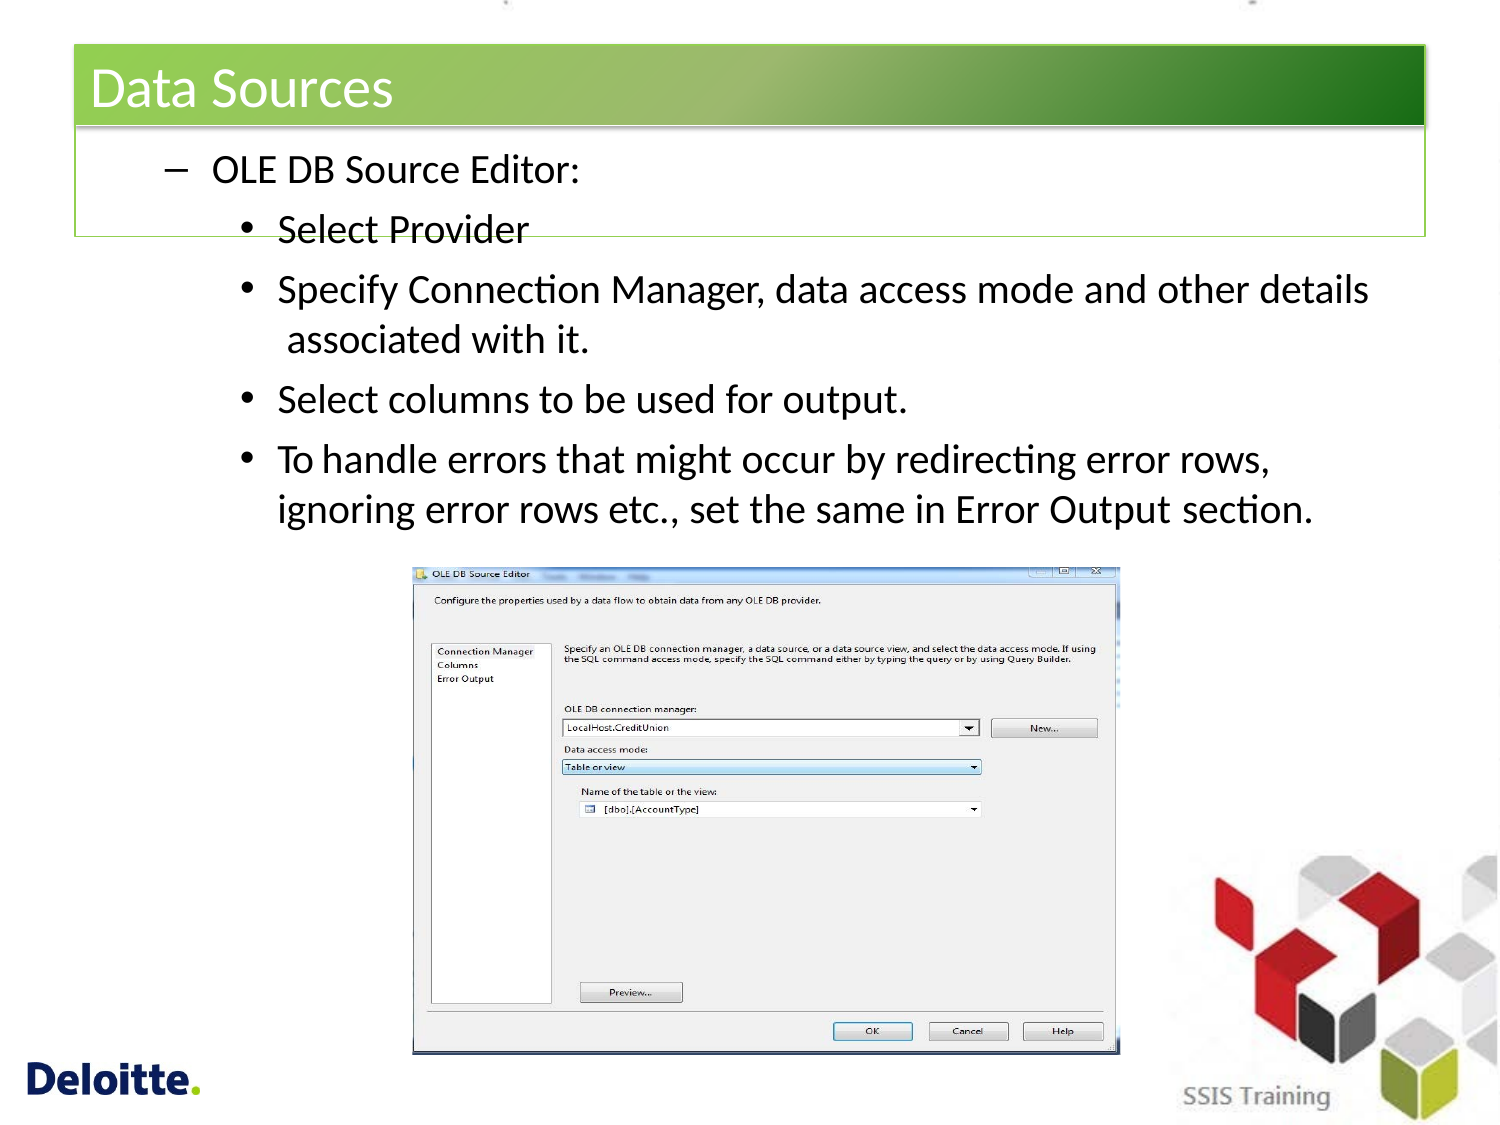

# Data Sources
OLE DB Source Editor:
Select Provider
Specify Connection Manager, data access mode and other details  associated with it.
Select columns to be used for output.
To handle errors that might occur by redirecting error rows,  ignoring error rows etc., set the same in Error Output section.